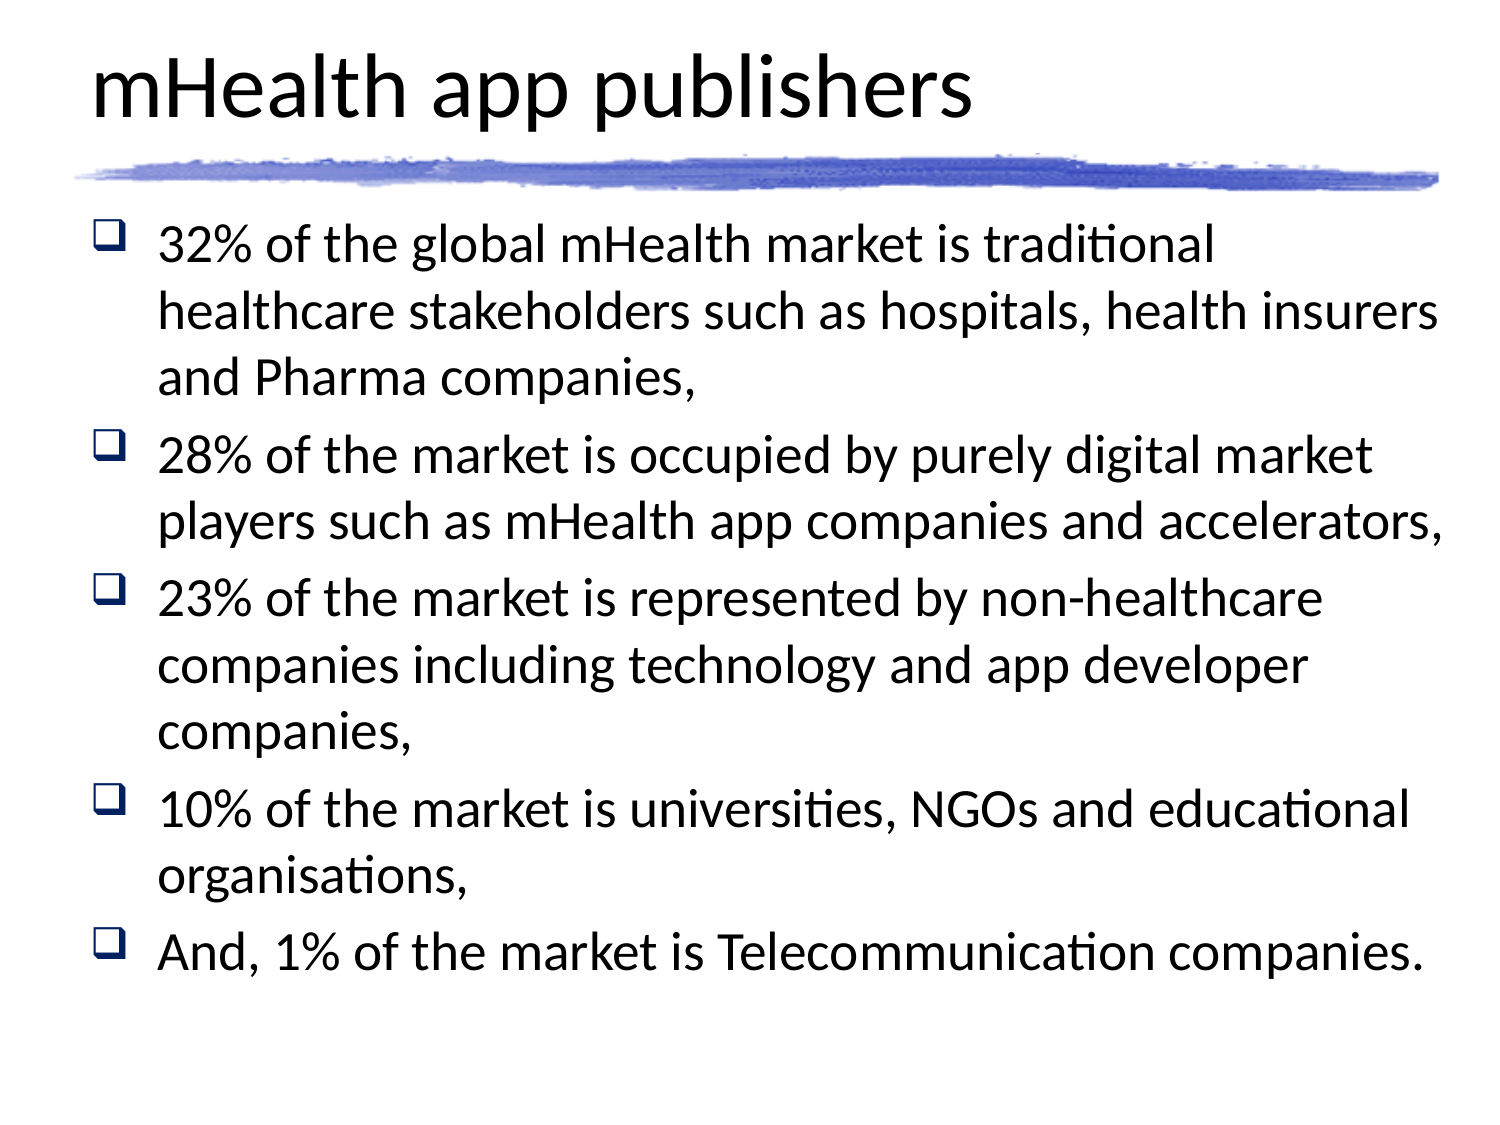

# mHealth app publishers
32% of the global mHealth market is traditional healthcare stakeholders such as hospitals, health insurers and Pharma companies,
28% of the market is occupied by purely digital market players such as mHealth app companies and accelerators,
23% of the market is represented by non-healthcare companies including technology and app developer companies,
10% of the market is universities, NGOs and educational organisations,
And, 1% of the market is Telecommunication companies.